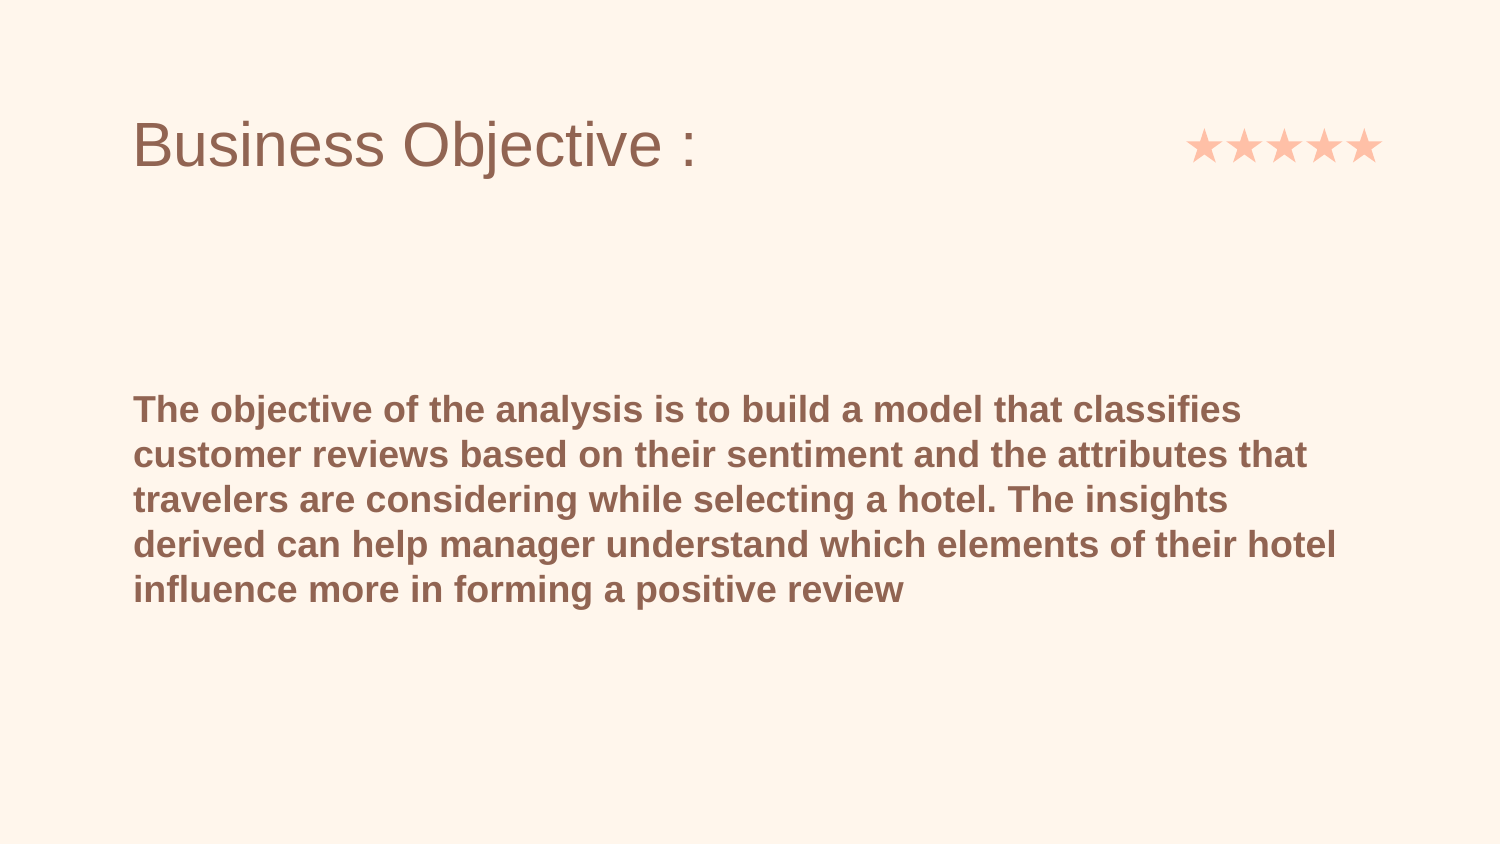

# Business Objective :
The objective of the analysis is to build a model that classifies customer reviews based on their sentiment and the attributes that travelers are considering while selecting a hotel. The insights derived can help manager understand which elements of their hotel influence more in forming a positive review